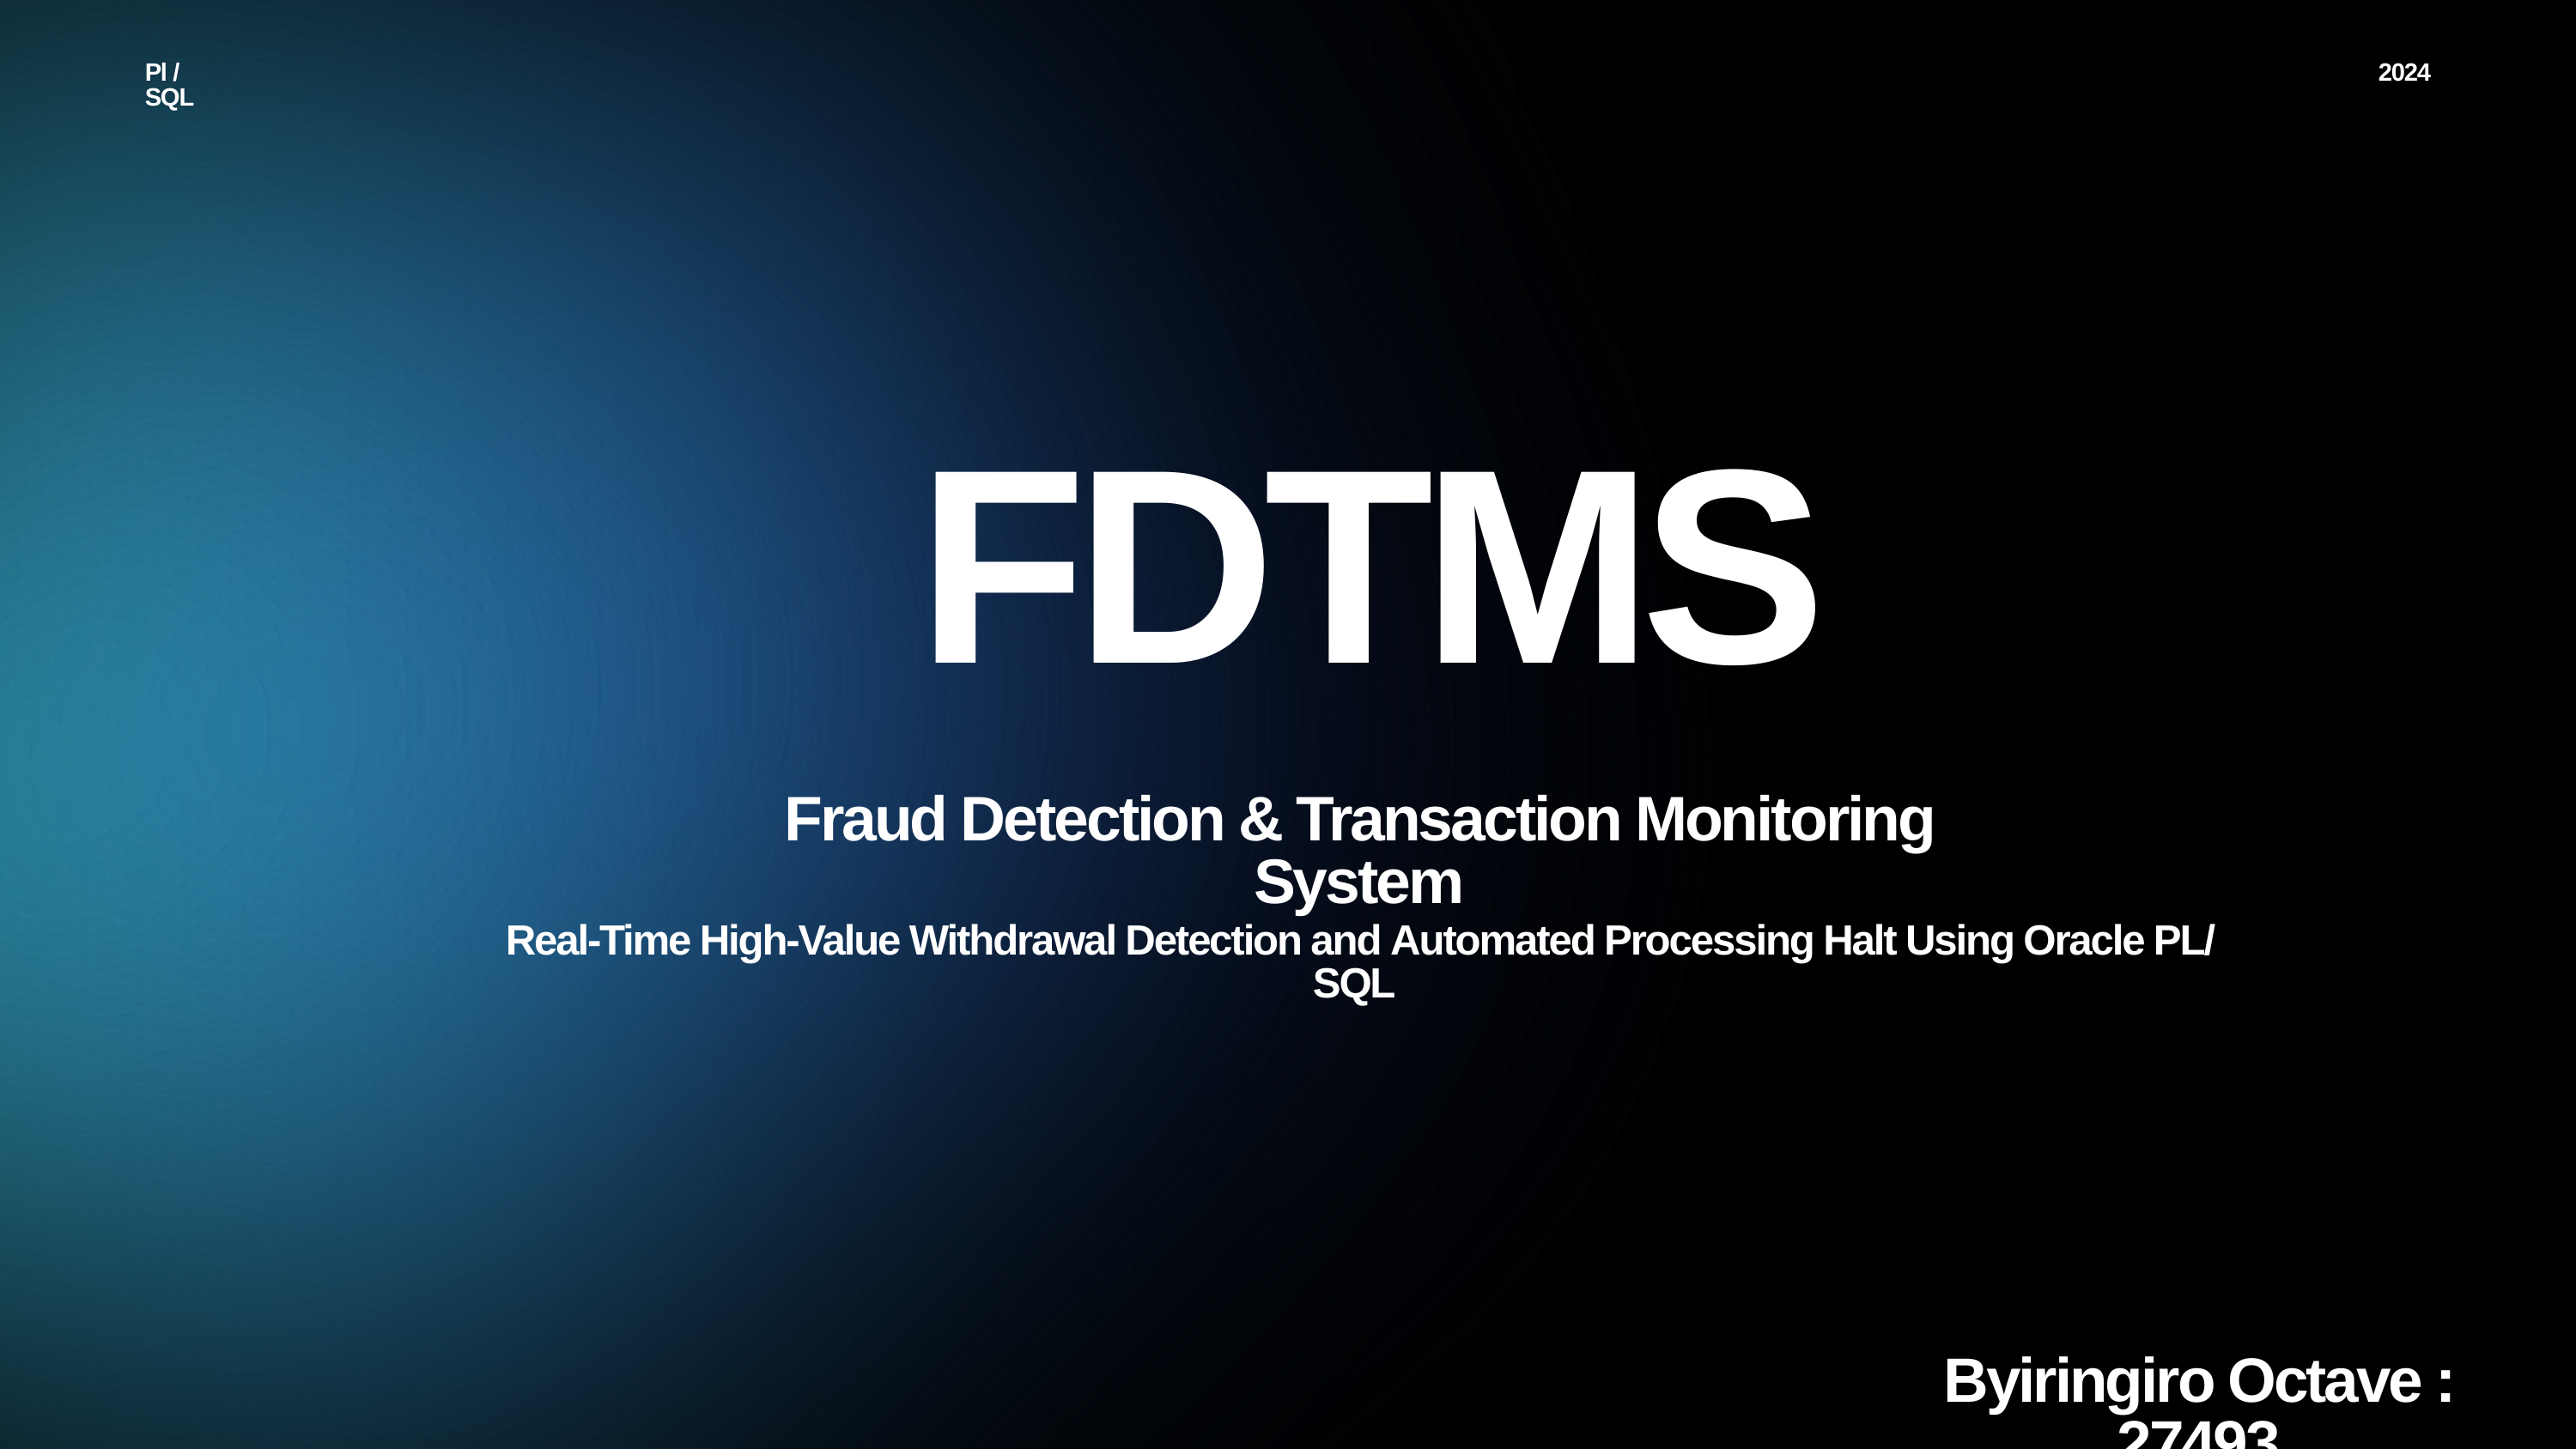

Pl / SQL
2024
FDTMS
Fraud Detection & Transaction Monitoring System

Real-Time High-Value Withdrawal Detection and Automated Processing Halt Using Oracle PL/ SQL
Byiringiro Octave : 27493